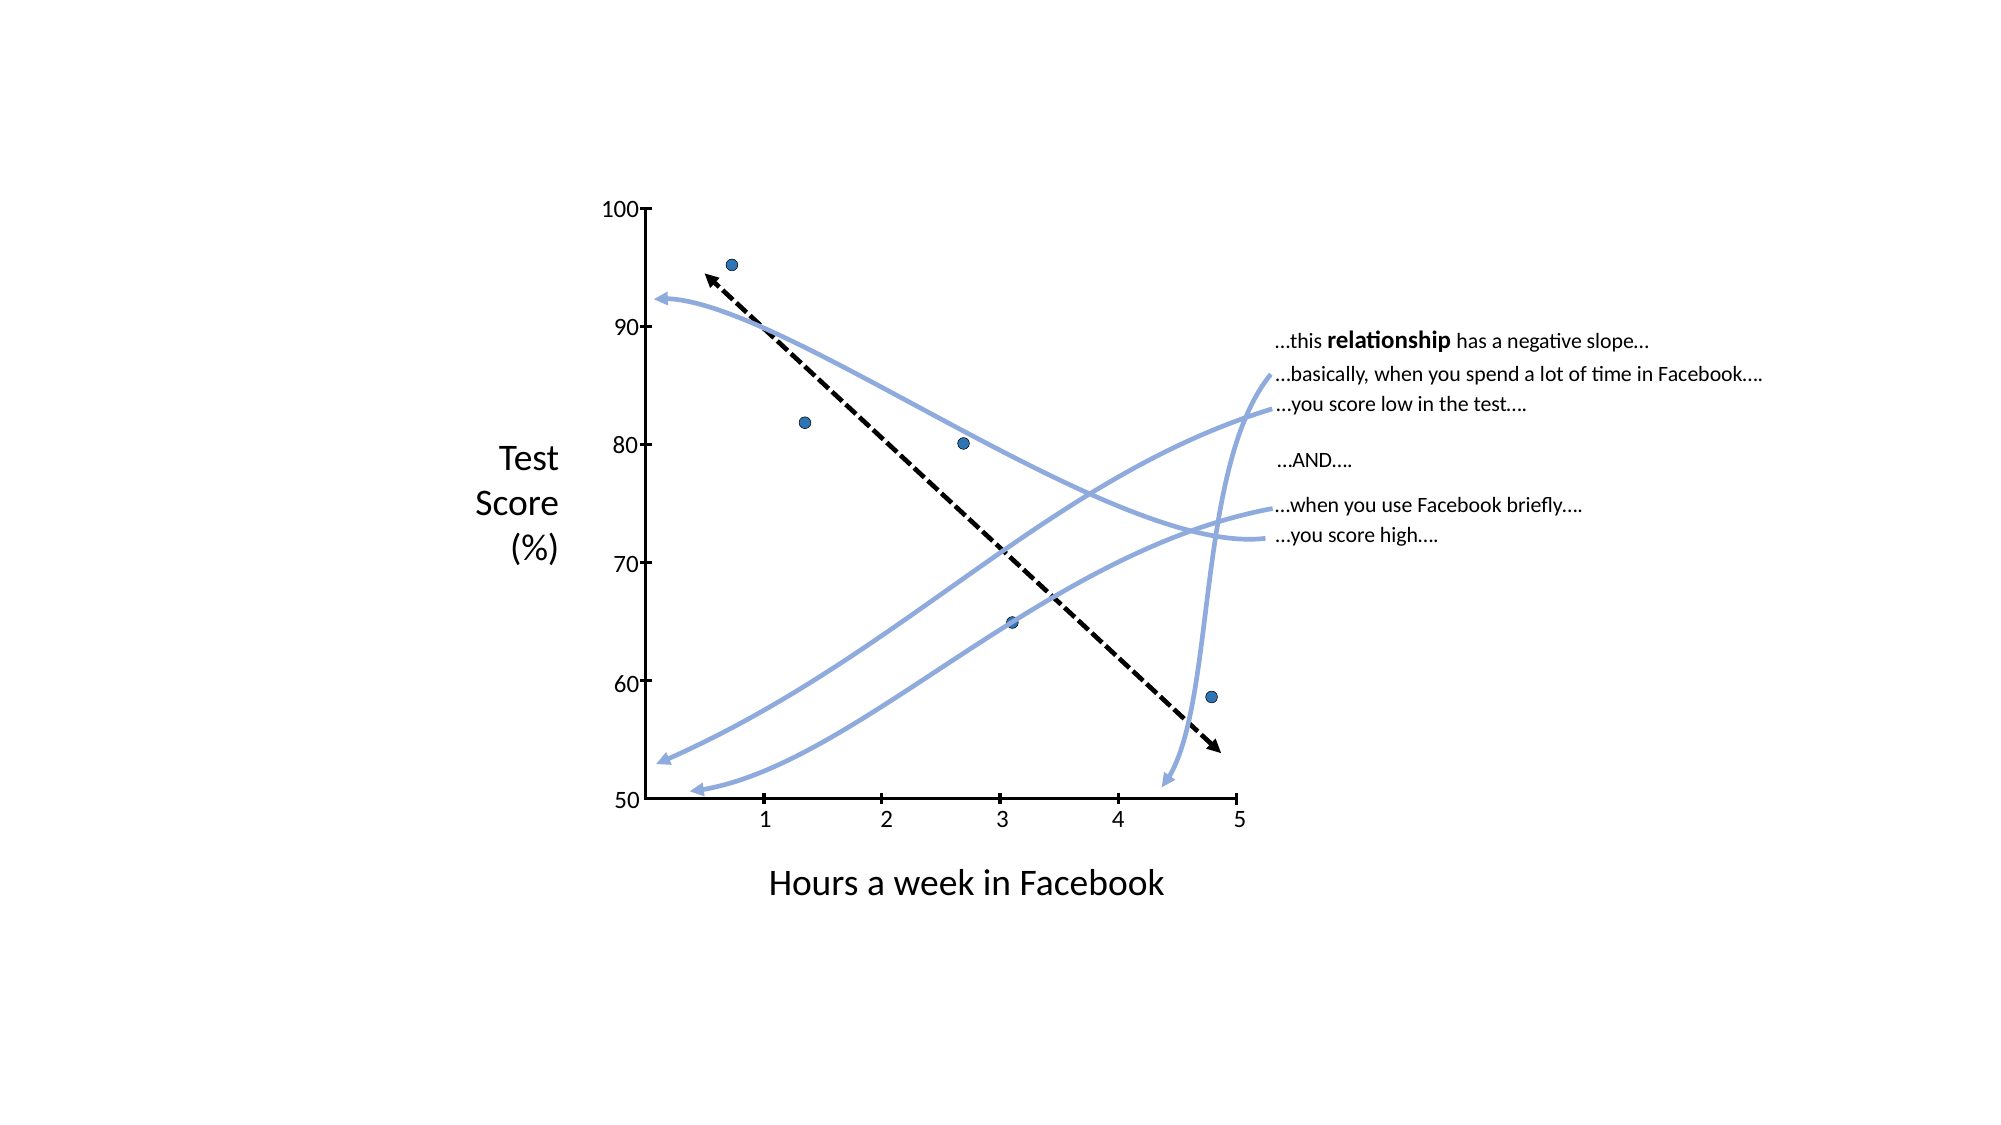

100

90
…this relationship has a negative slope…

…basically, when you spend a lot of time in Facebook….
…you score low in the test….

80

Test
Score
(%)

…AND….
…when you use Facebook briefly….
…you score high….
70

60

50
1                   2                  3                  4                   5
Hours a week in Facebook